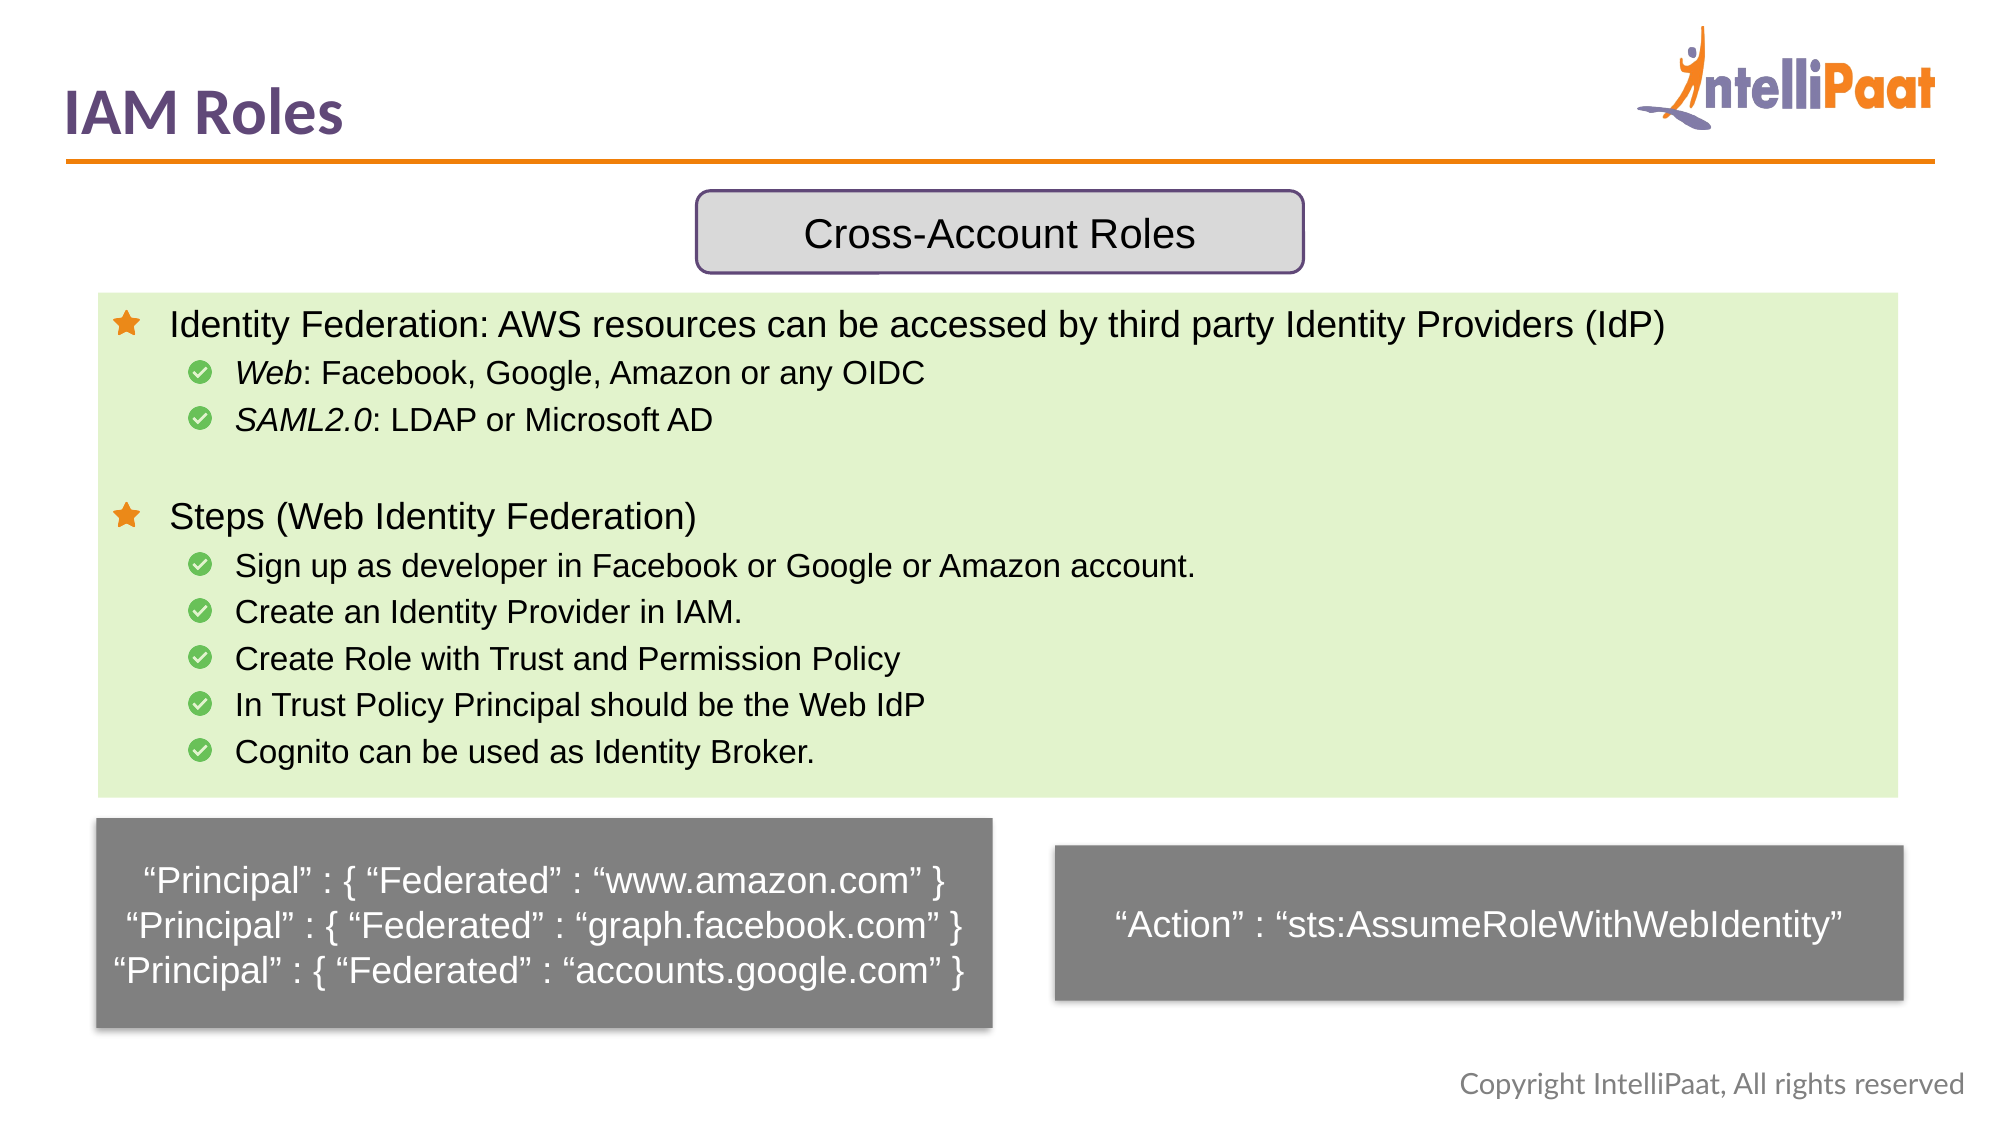

IAM Roles
Cross-Account Roles
Identity Federation: AWS resources can be accessed by third party Identity Providers (IdP)
Web: Facebook, Google, Amazon or any OIDC
SAML2.0: LDAP or Microsoft AD

Steps (Web Identity Federation)
Sign up as developer in Facebook or Google or Amazon account.
Create an Identity Provider in IAM.
Create Role with Trust and Permission Policy
In Trust Policy Principal should be the Web IdP
Cognito can be used as Identity Broker.
“Principal” : { “Federated” : “www.amazon.com” }
“Principal” : { “Federated” : “graph.facebook.com” }
“Principal” : { “Federated” : “accounts.google.com” }
“Action” : “sts:AssumeRoleWithWebIdentity”